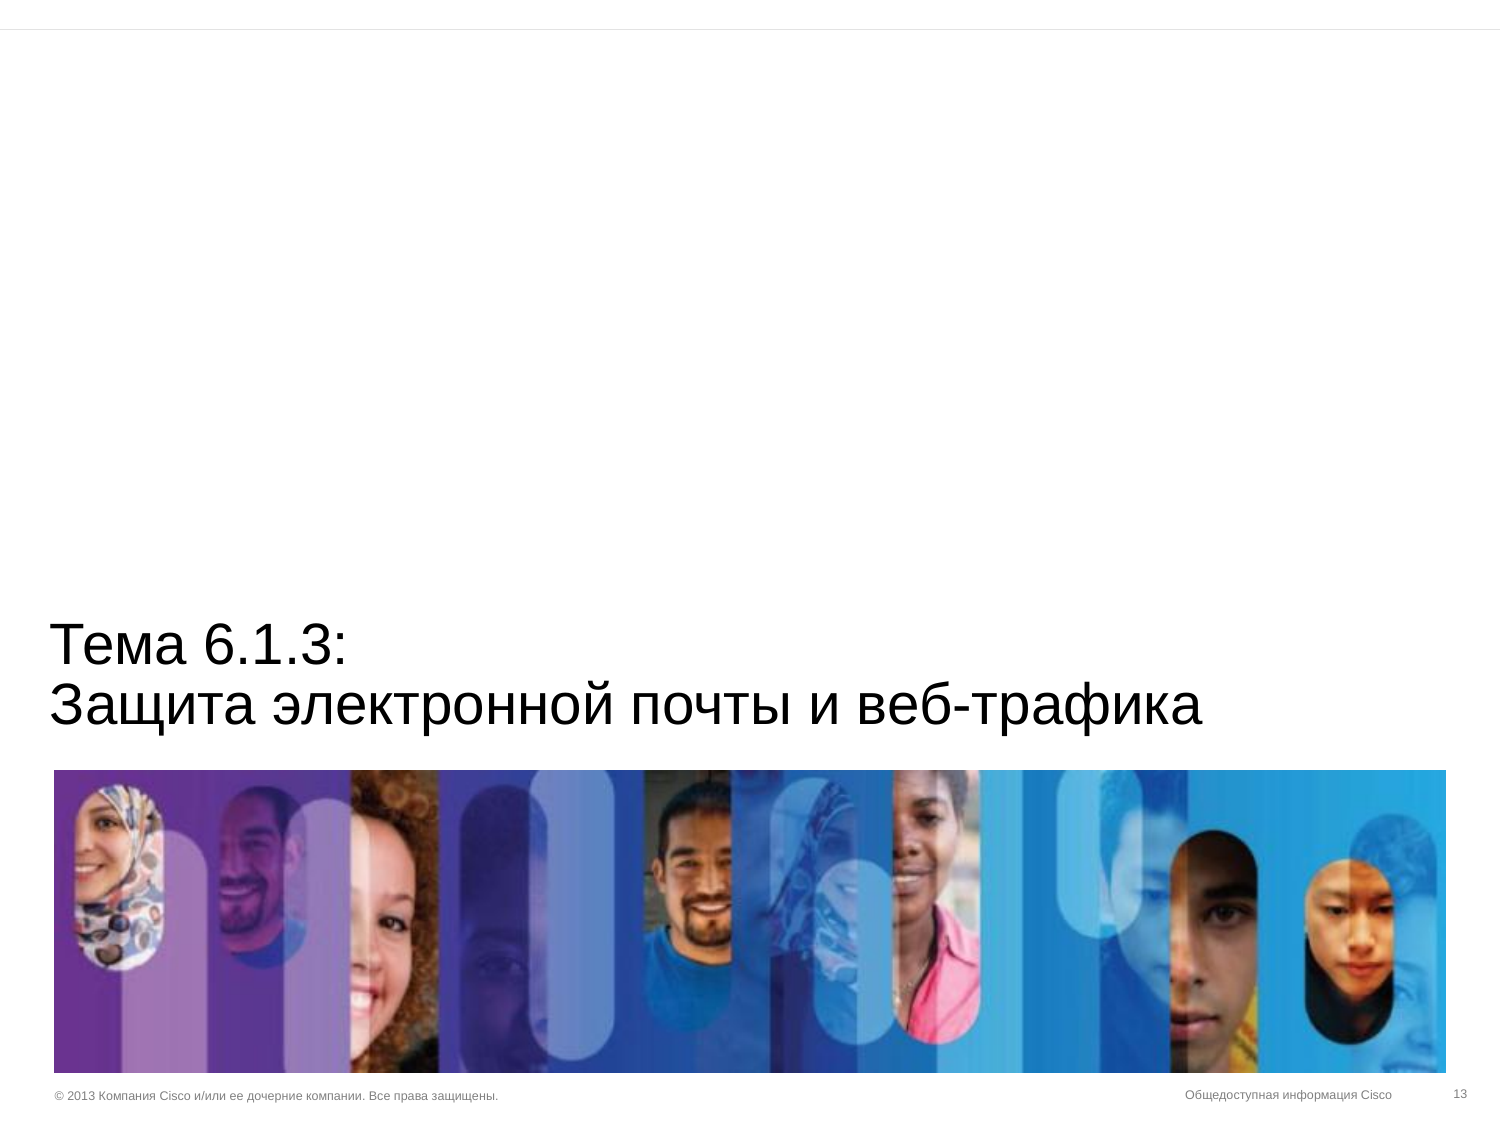

# Тема 6.1.3: Защита электронной почты и веб-трафика